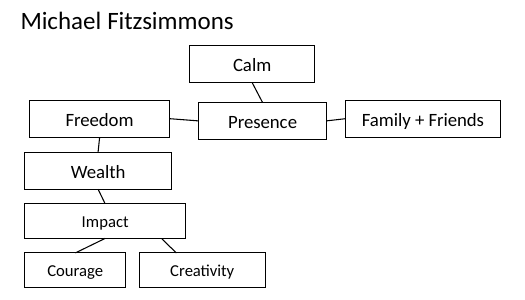

# Michael Fitzsimmons
Calm
Freedom
Impact
Family + Friends
Presence
Wealth
Courage
Creativity